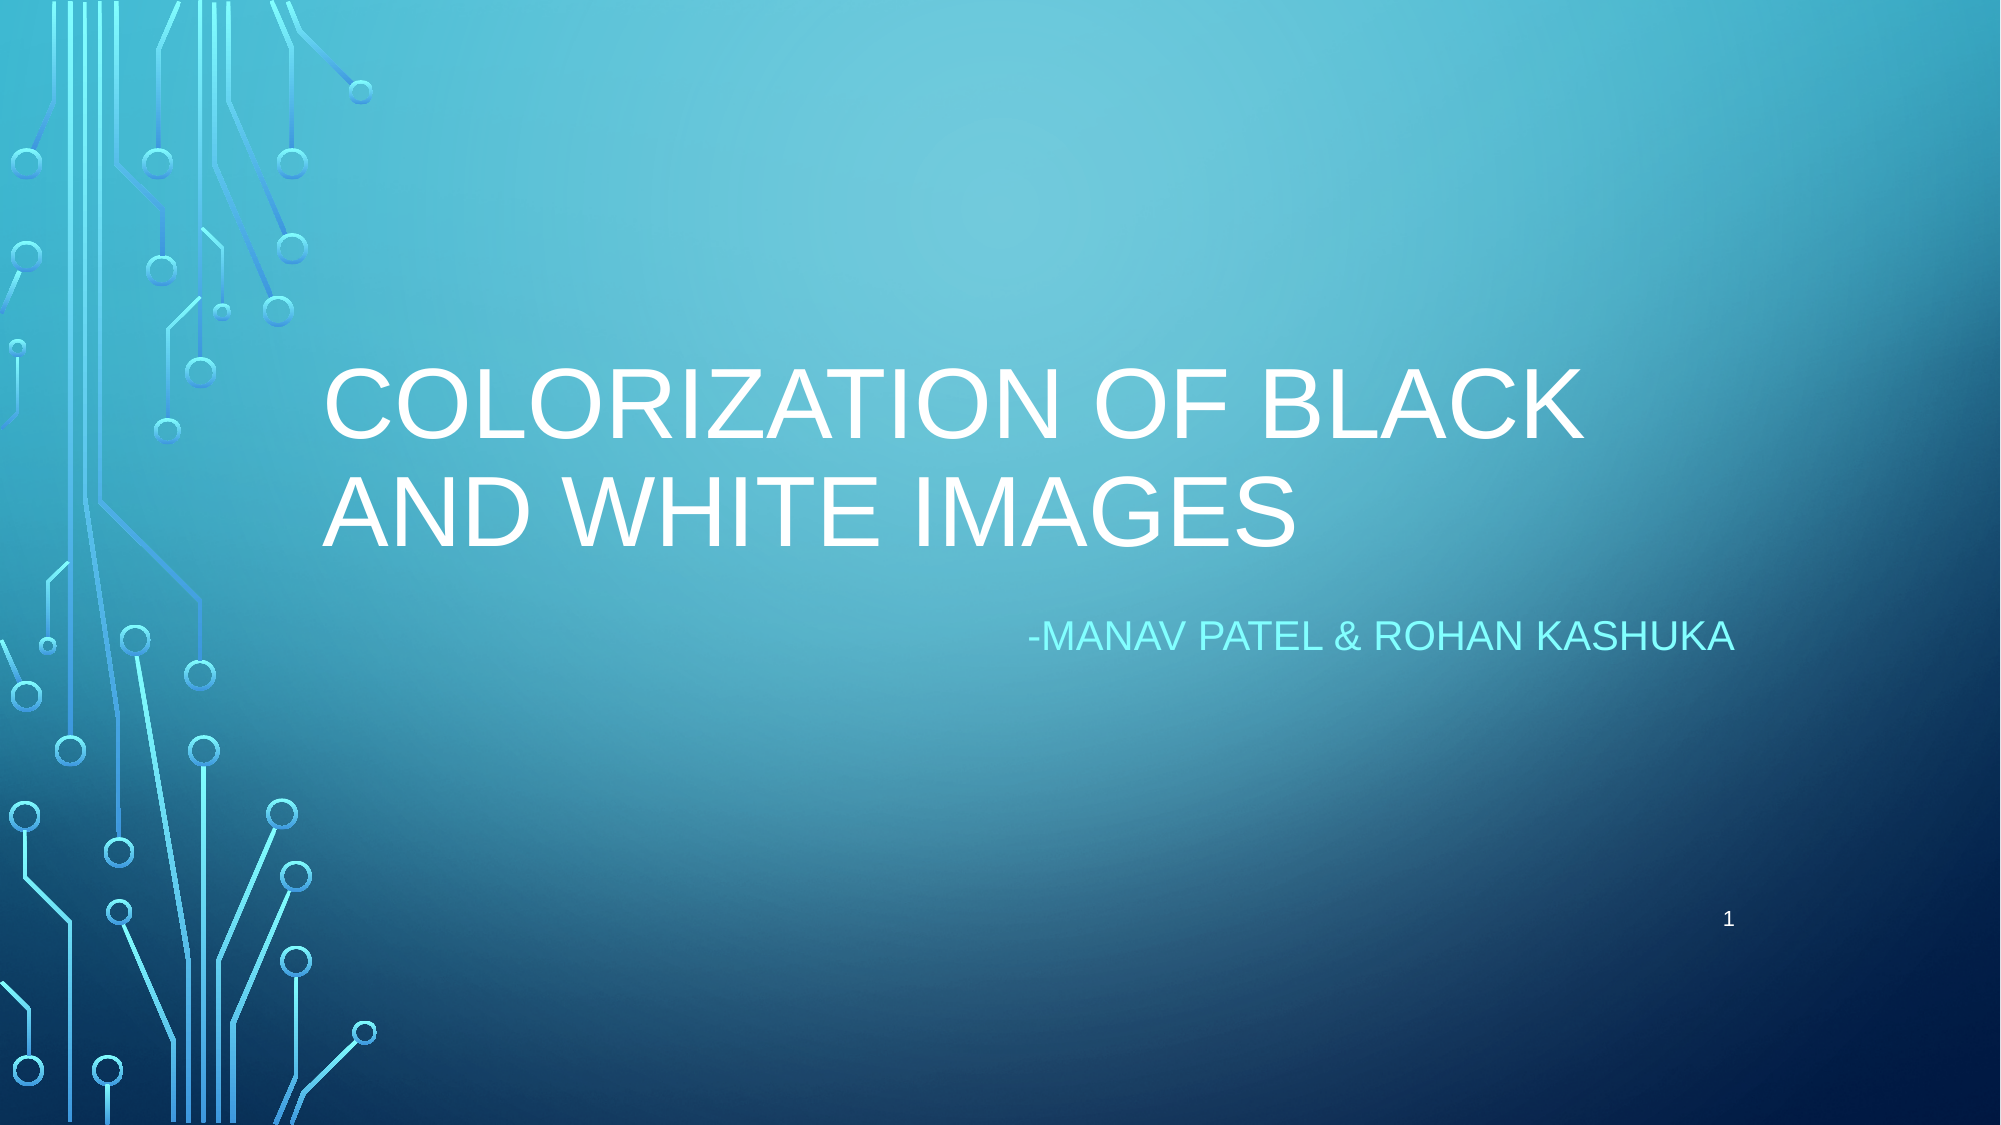

# Colorization of black and white images
-Manav patel & rohan Kashuka
1